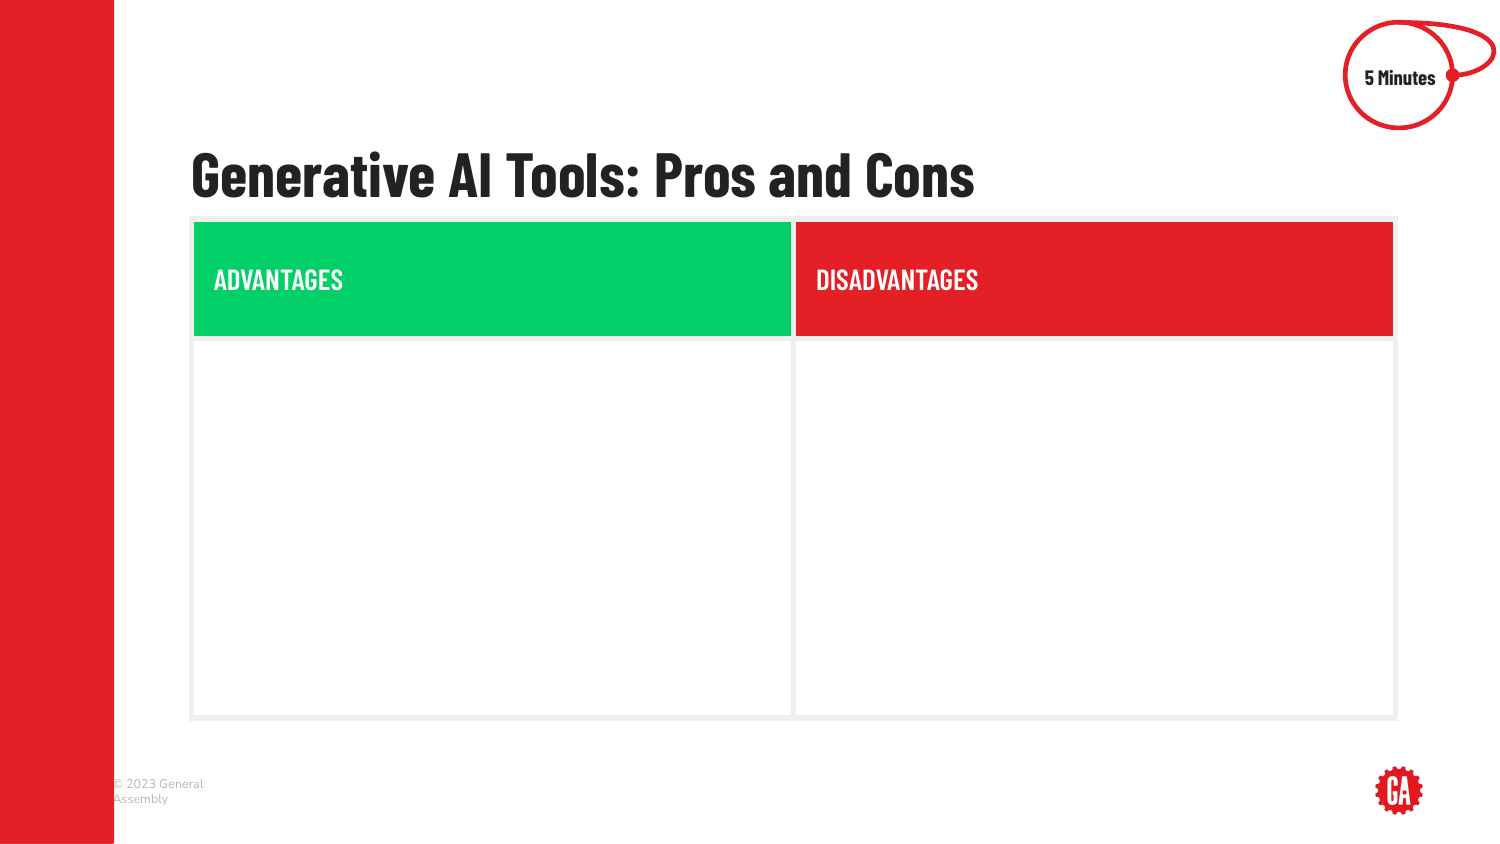

5 Minutes
Generative AI Tools: Pros and Cons

| ADVANTAGES | DISADVANTAGES |
| --- | --- |
|  |  |
25